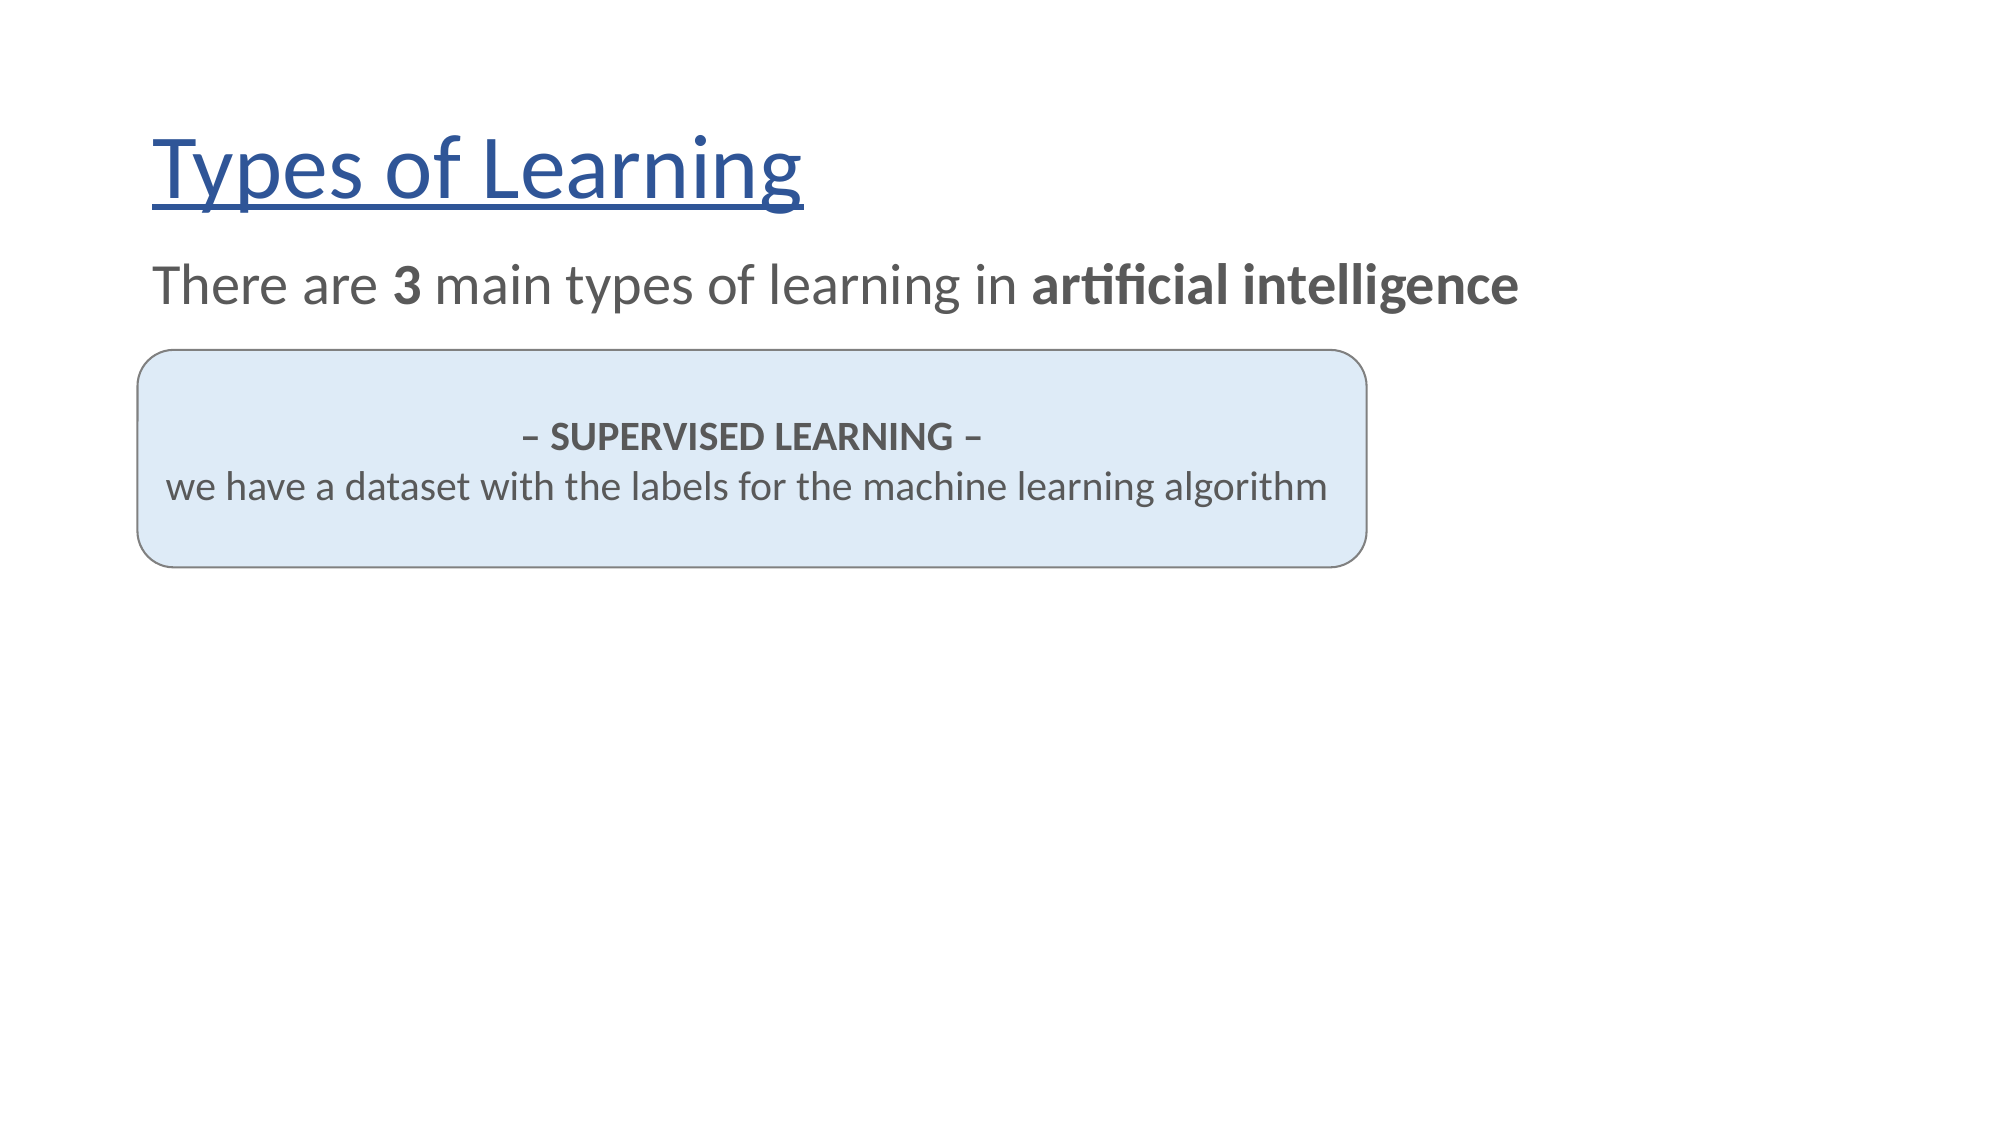

# Types of Learning
There are 3 main types of learning in artificial intelligence

– SUPERVISED LEARNING –
we have a dataset with the labels for the machine learning algorithm